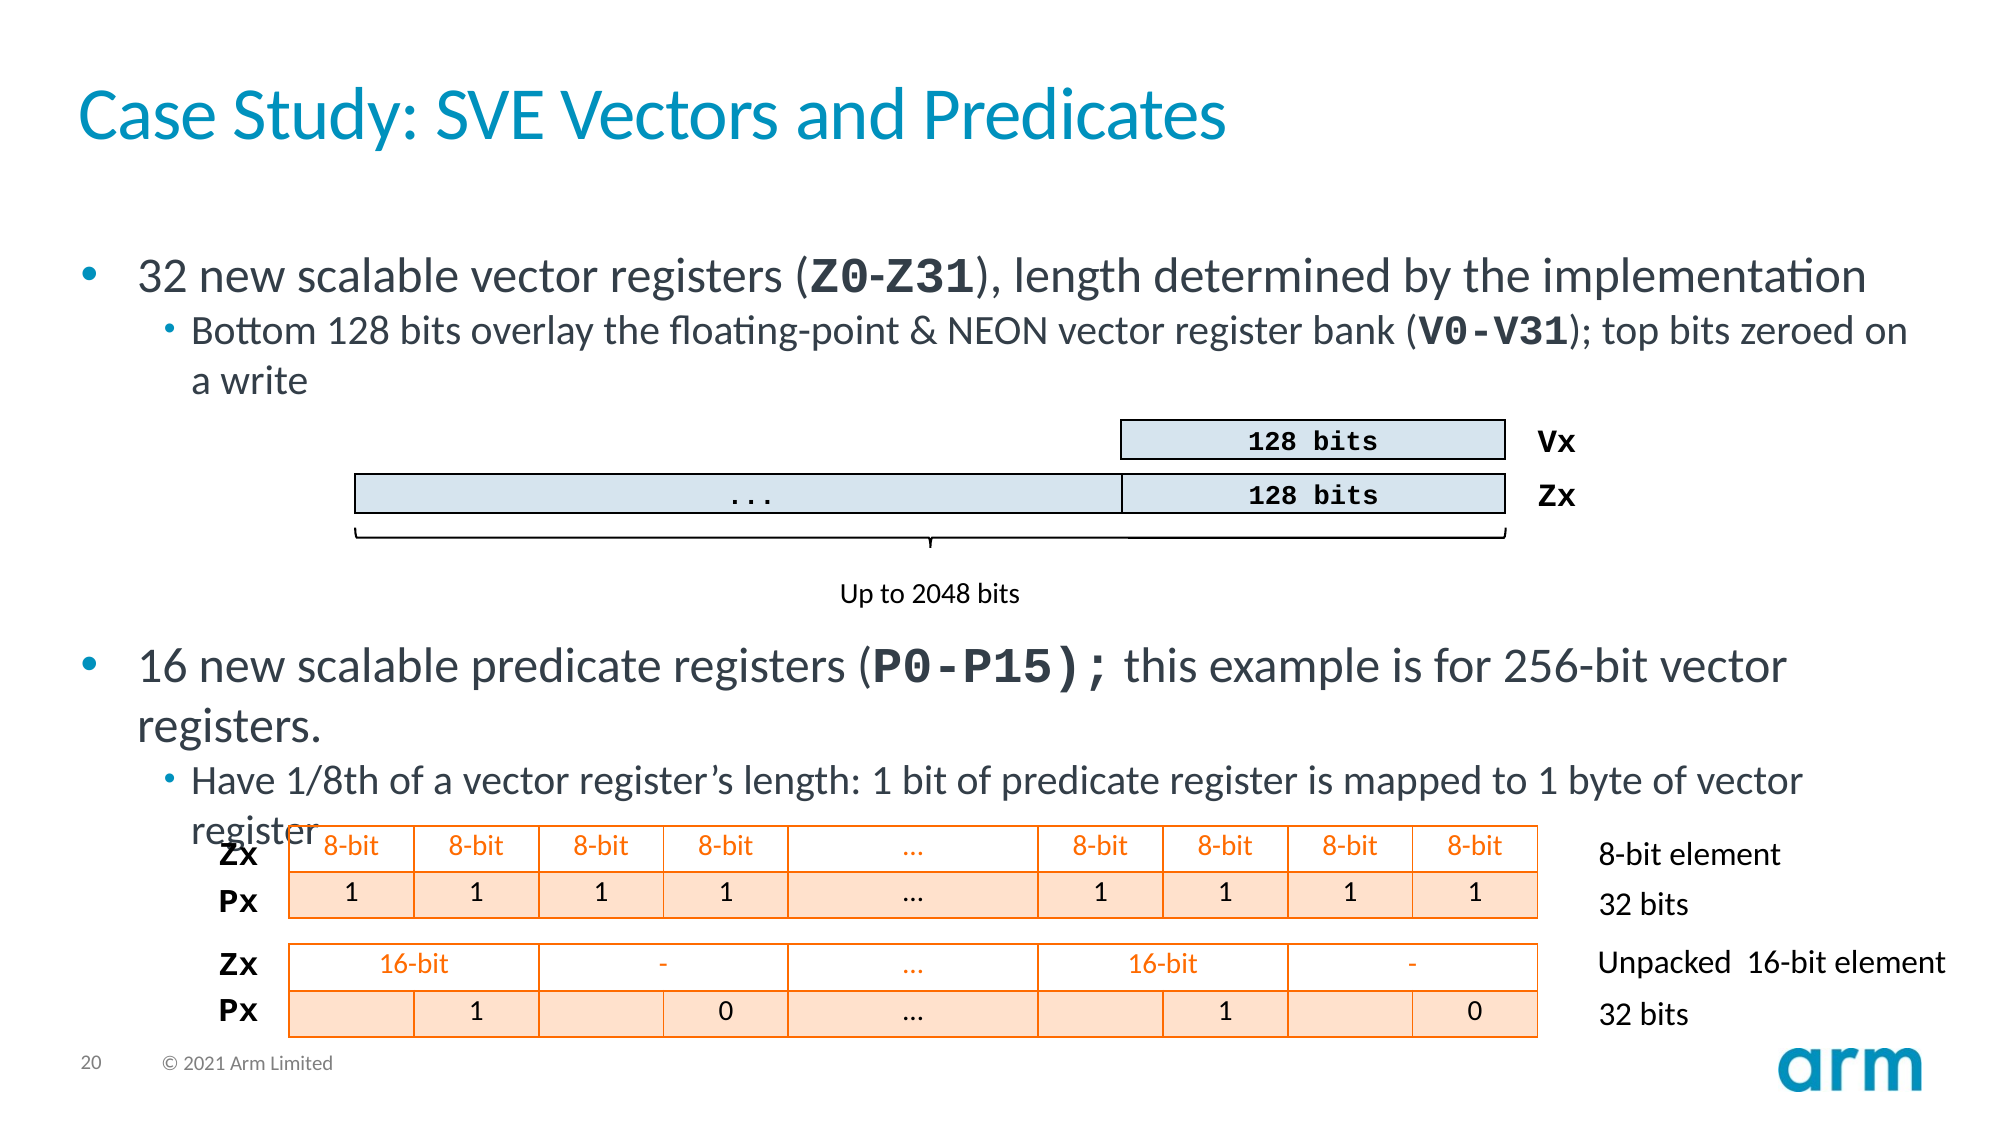

# Case Study: SVE Vectors and Predicates
32 new scalable vector registers (Z0-Z31), length determined by the implementation
Bottom 128 bits overlay the floating-point & NEON vector register bank (V0-V31); top bits zeroed on a write

16 new scalable predicate registers (P0-P15); this example is for 256-bit vector registers.
Have 1/8th of a vector register’s length: 1 bit of predicate register is mapped to 1 byte of vector register

128 bits
Vx
Zx
...
128 bits
Up to 2048 bits
| 8-bit | 8-bit | 8-bit | 8-bit | … | 8-bit | 8-bit | 8-bit | 8-bit |
| --- | --- | --- | --- | --- | --- | --- | --- | --- |
| 1 | 1 | 1 | 1 | … | 1 | 1 | 1 | 1 |
Zx
8-bit element
Px
32 bits
| 16-bit |  | - |  | … | 16-bit |  | - |  |
| --- | --- | --- | --- | --- | --- | --- | --- | --- |
|  | 1 |  | 0 | … |  | 1 |  | 0 |
Zx
Unpacked  16-bit element
Px
32 bits